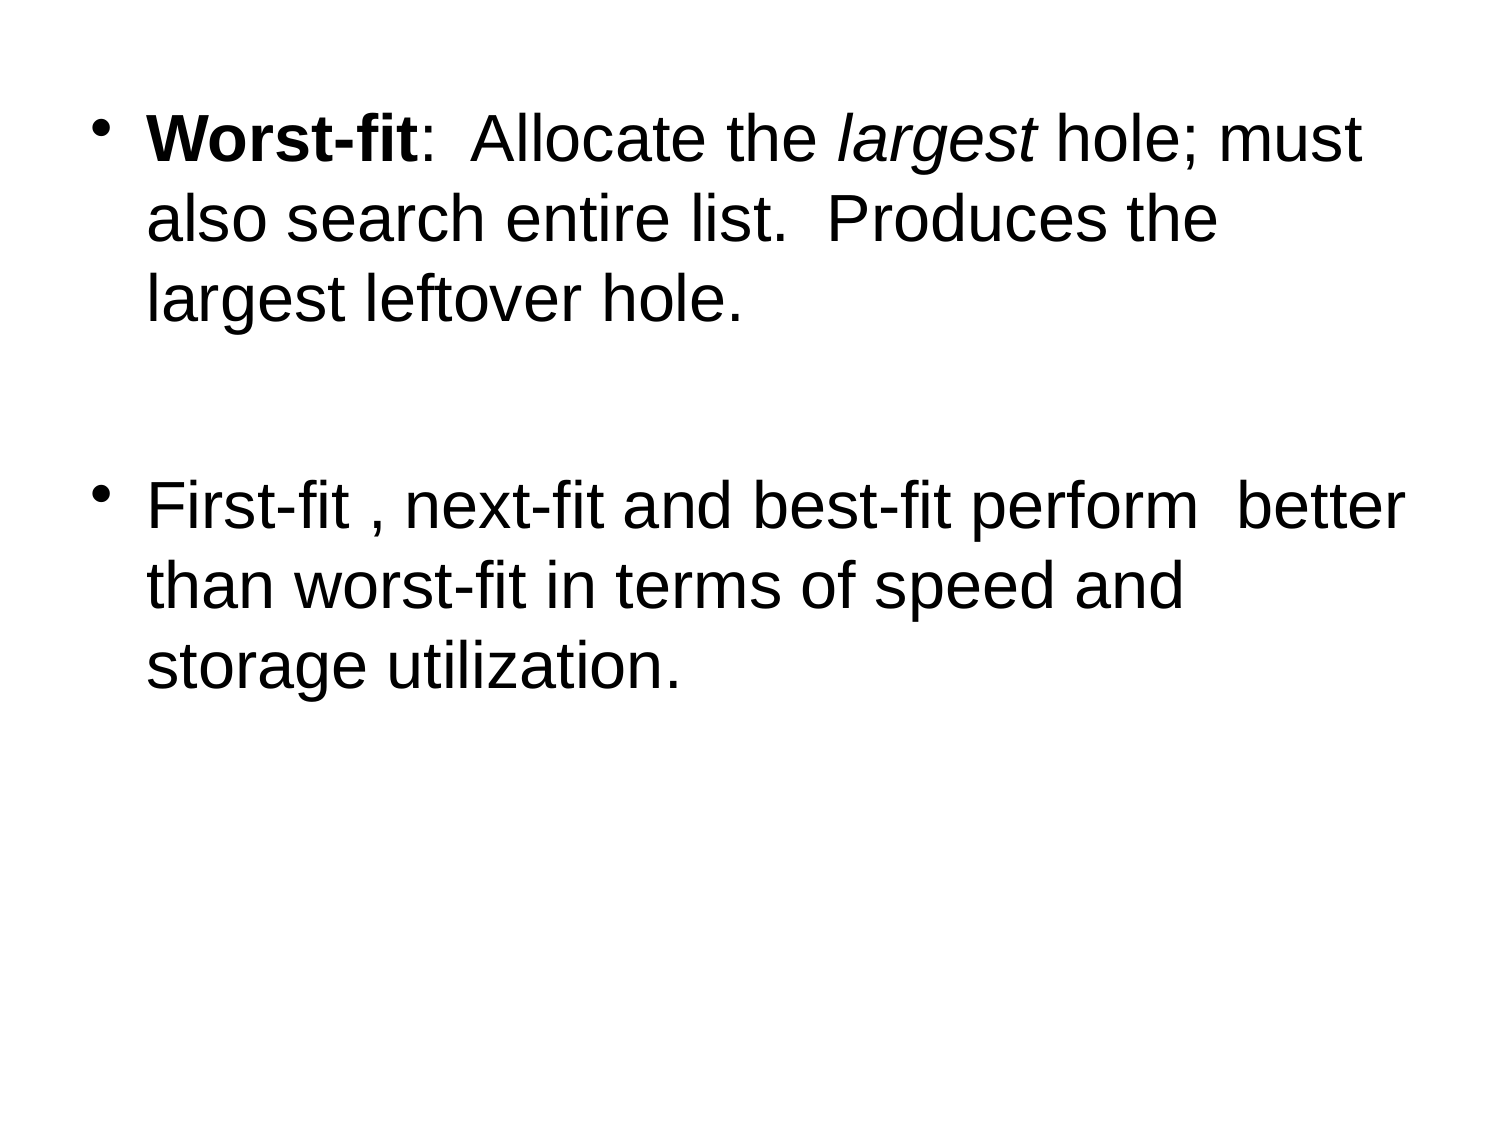

Worst-fit:  Allocate the largest hole; must also search entire list.  Produces the largest leftover hole.

First-fit , next-fit and best-fit perform  better than worst-fit in terms of speed and storage utilization.